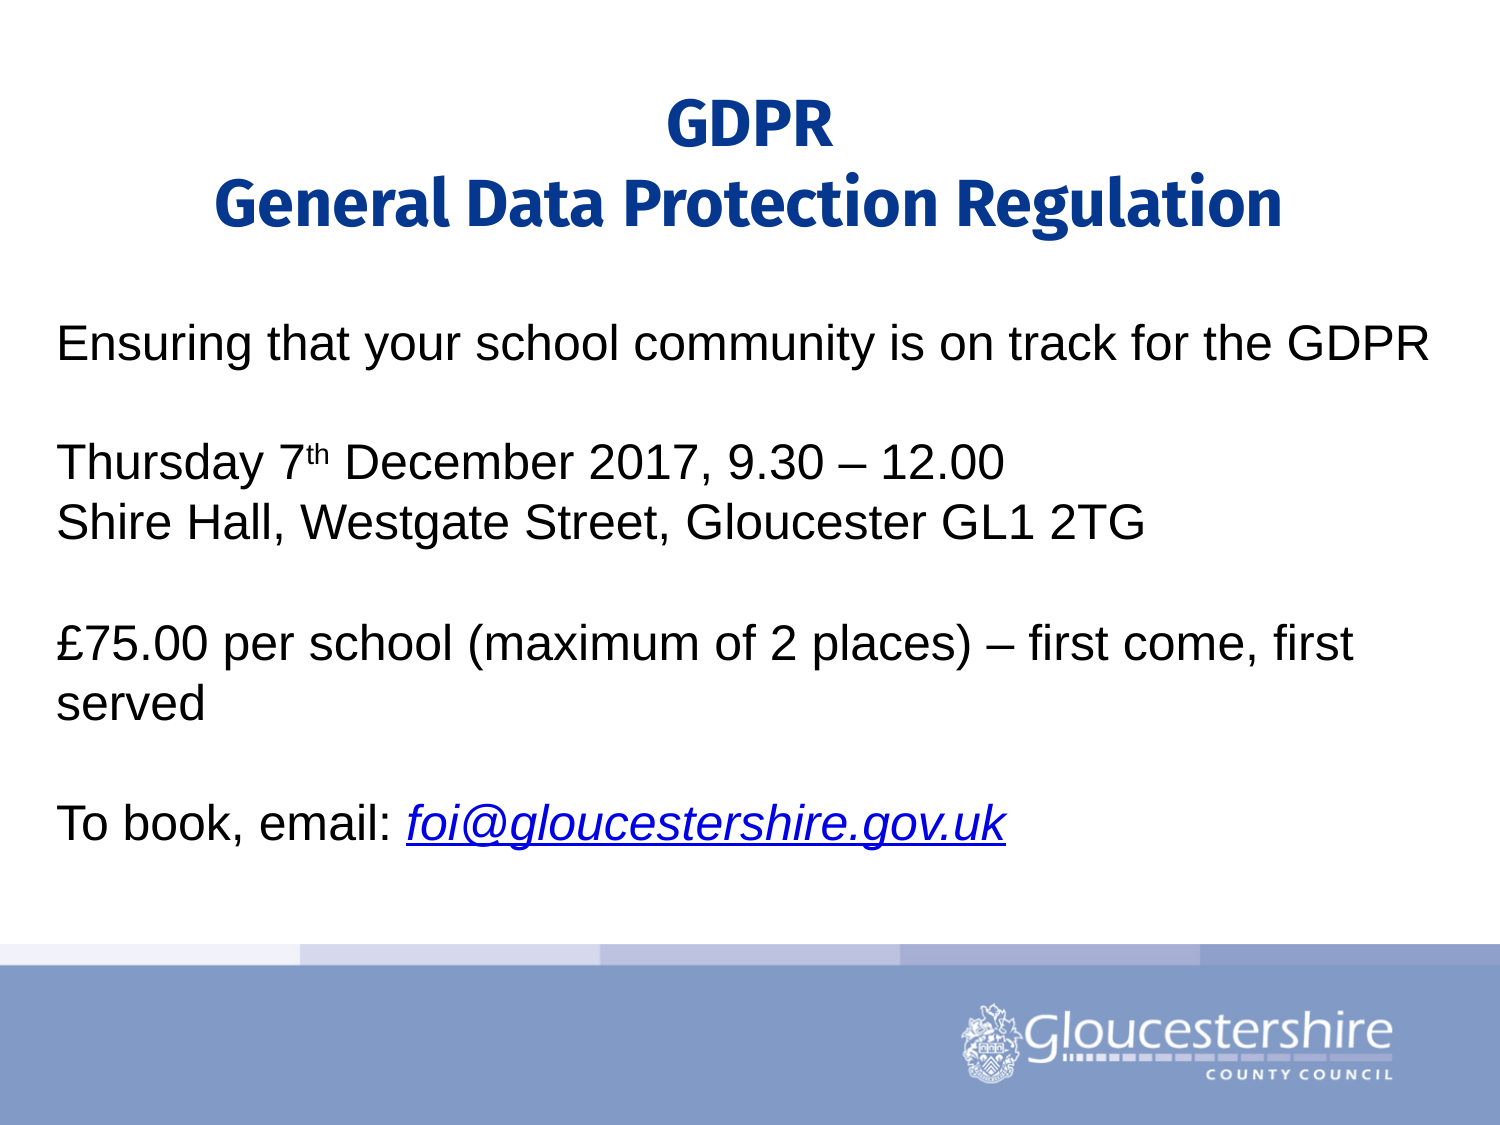

# GDPR General Data Protection Regulation
Ensuring that your school community is on track for the GDPR

Thursday 7th December 2017, 9.30 – 12.00
Shire Hall, Westgate Street, Gloucester GL1 2TG

£75.00 per school (maximum of 2 places) – first come, first served

To book, email: foi@gloucestershire.gov.uk